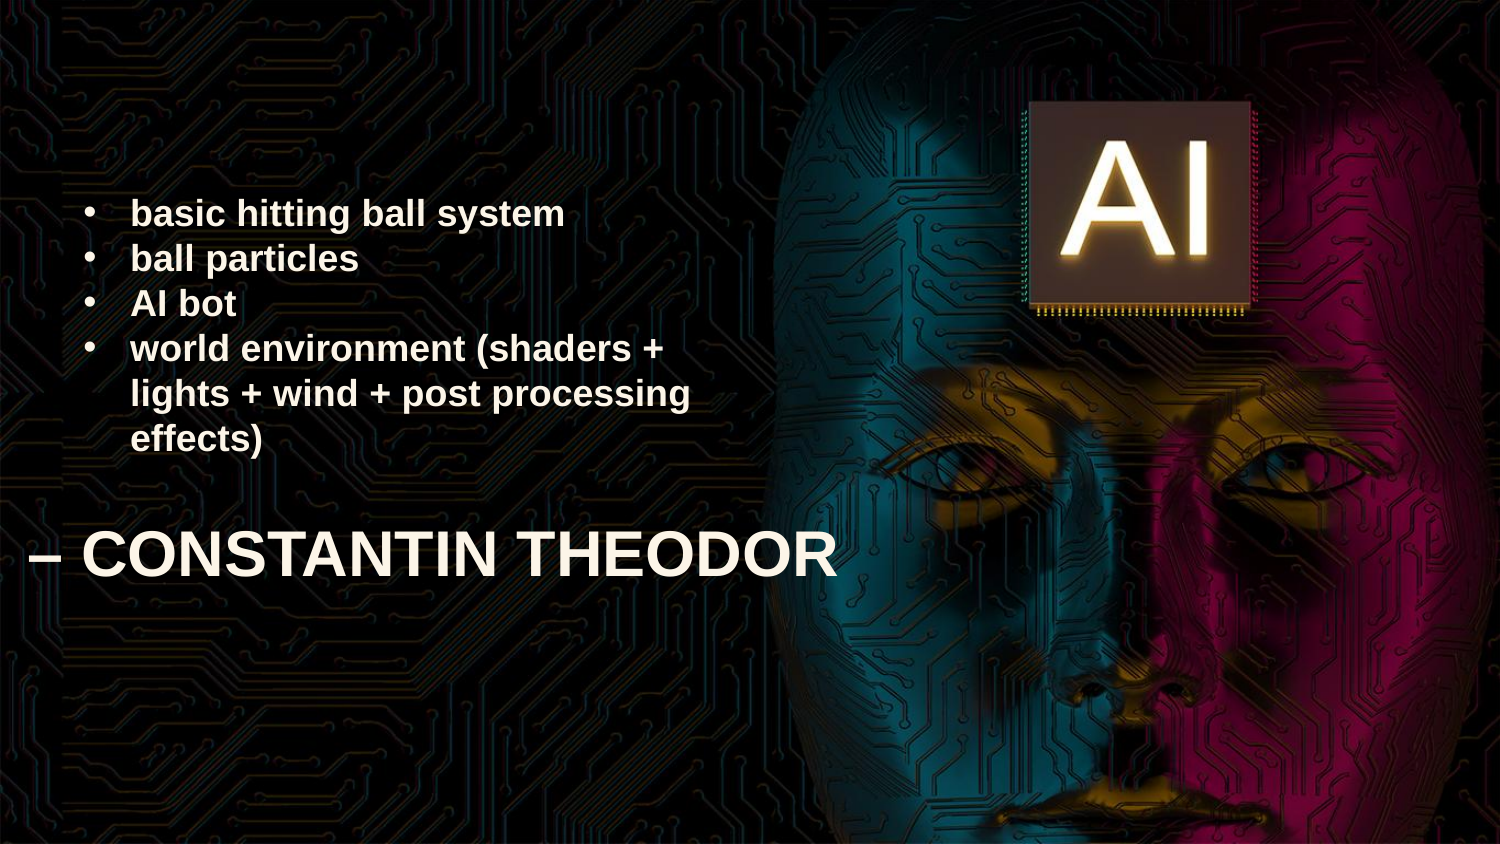

basic hitting ball system
ball particles
AI bot
world environment (shaders + lights + wind + post processing effects)
# – CONSTANTIN THEODOR